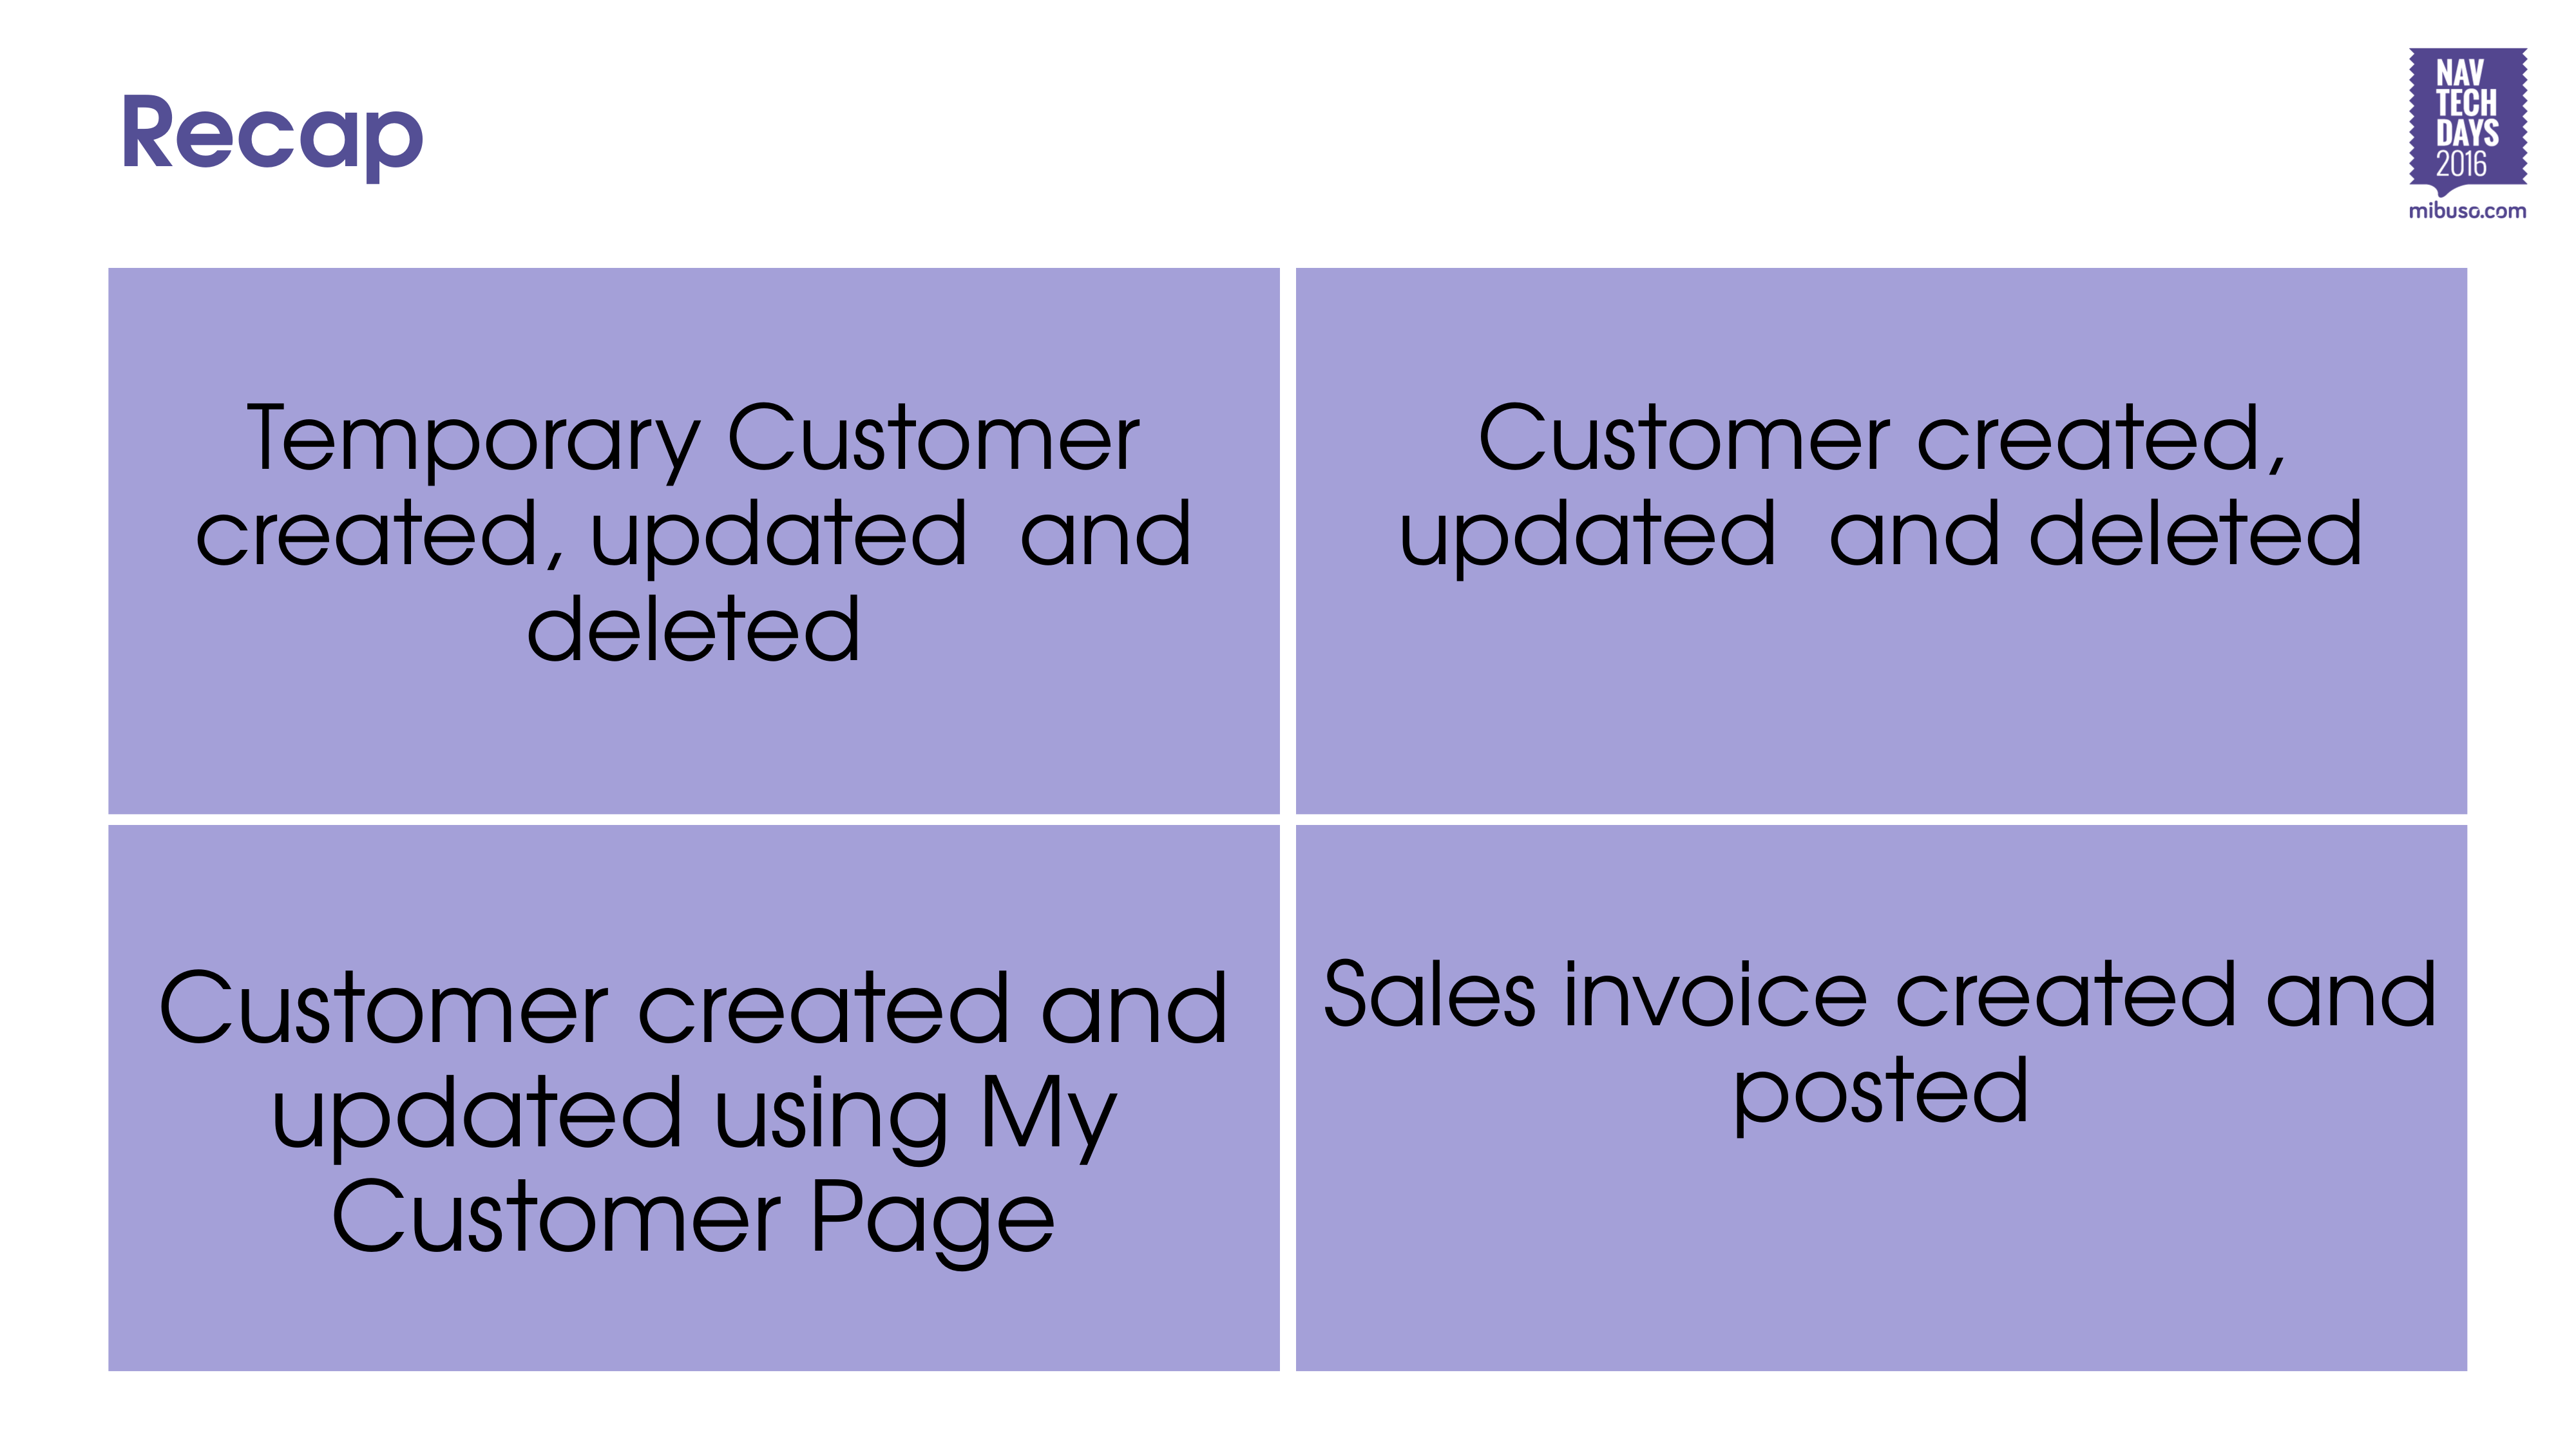

# Recap

Temporary Customer created, updated  and deleted

Customer created, updated  and deleted

Customer created and updated using My Customer Page

Sales invoice created and posted